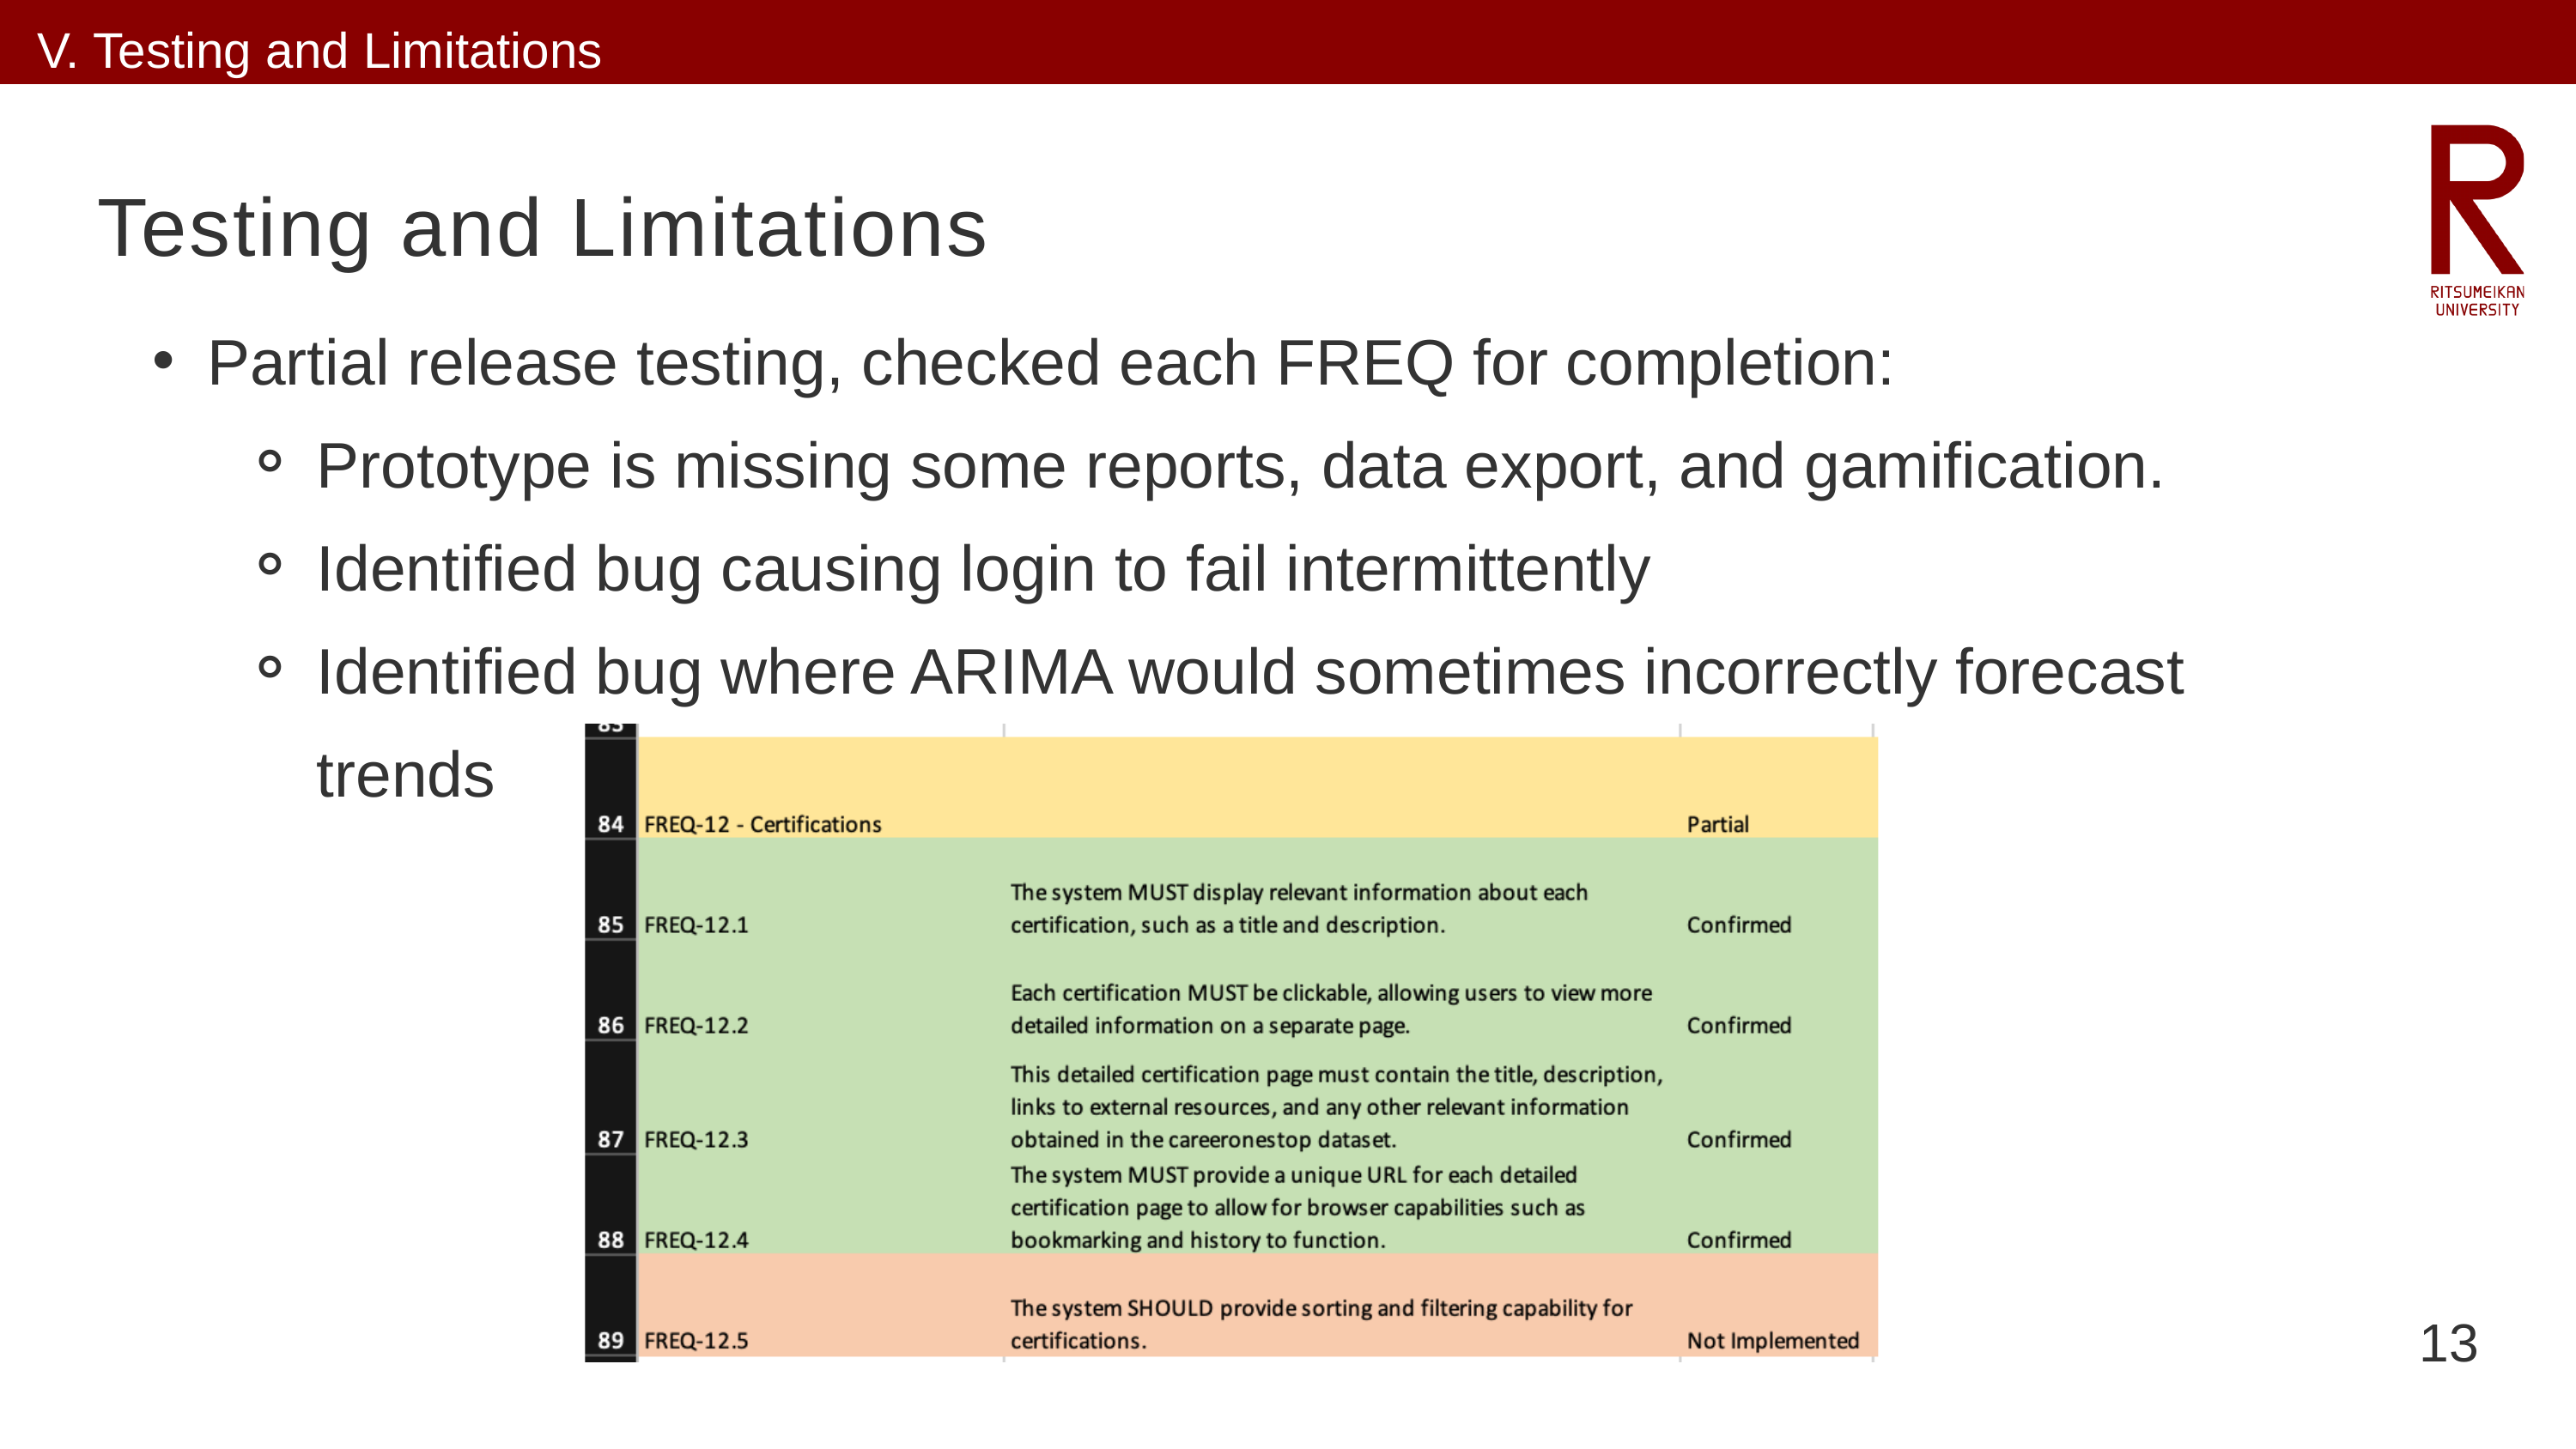

V. Testing and Limitations

Testing and Limitations
Partial release testing, checked each FREQ for completion:
Prototype is missing some reports, data export, and gamification.
Identified bug causing login to fail intermittently
Identified bug where ARIMA would sometimes incorrectly forecast trends

13